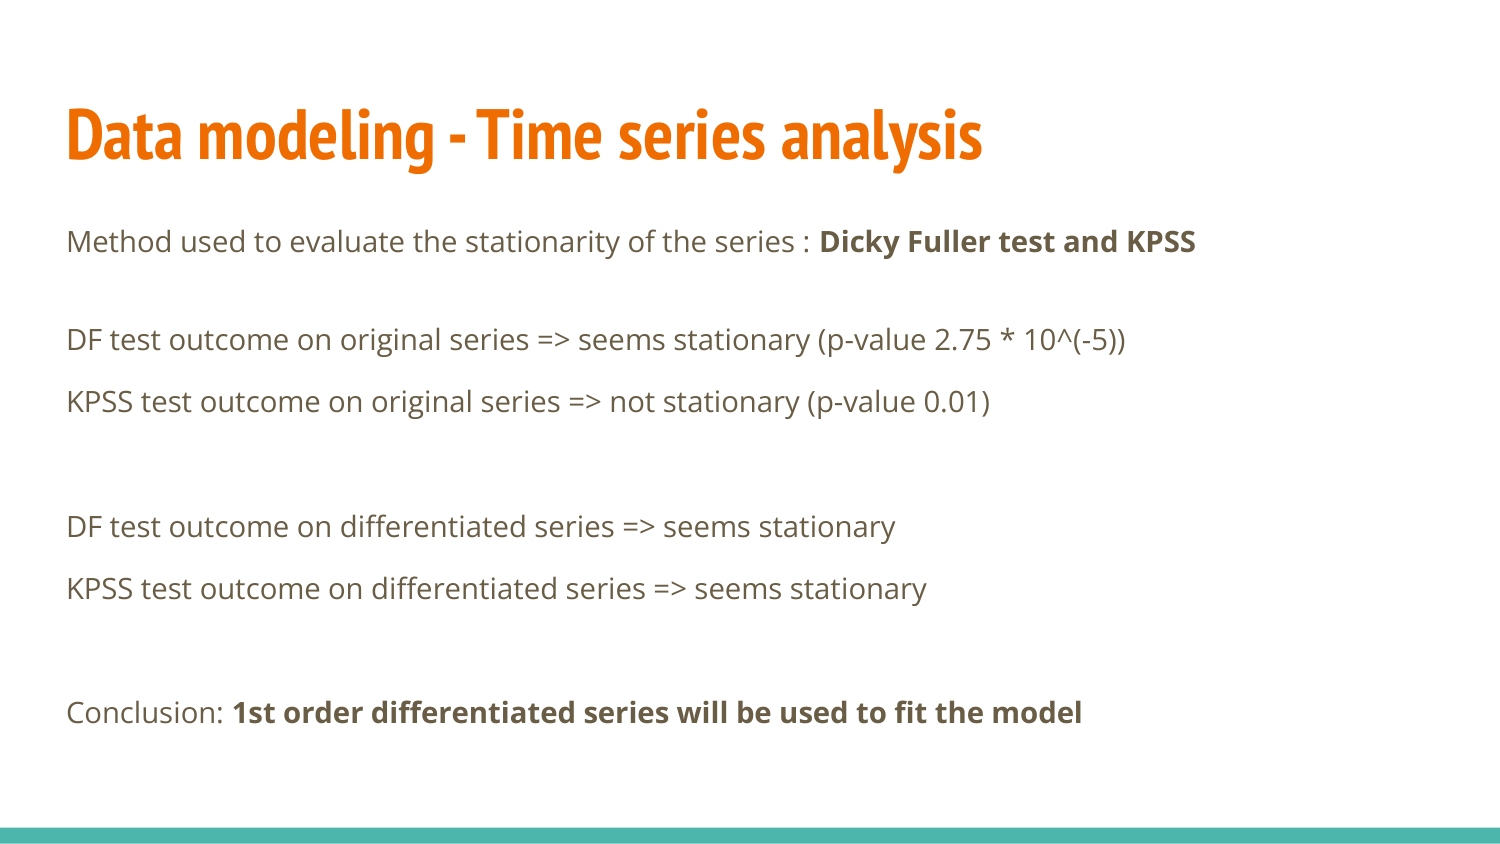

# Data modeling - Time series analysis
Method used to evaluate the stationarity of the series : Dicky Fuller test and KPSS
DF test outcome on original series => seems stationary (p-value 2.75 * 10^(-5))
KPSS test outcome on original series => not stationary (p-value 0.01)

DF test outcome on differentiated series => seems stationary
KPSS test outcome on differentiated series => seems stationary

Conclusion: 1st order differentiated series will be used to fit the model